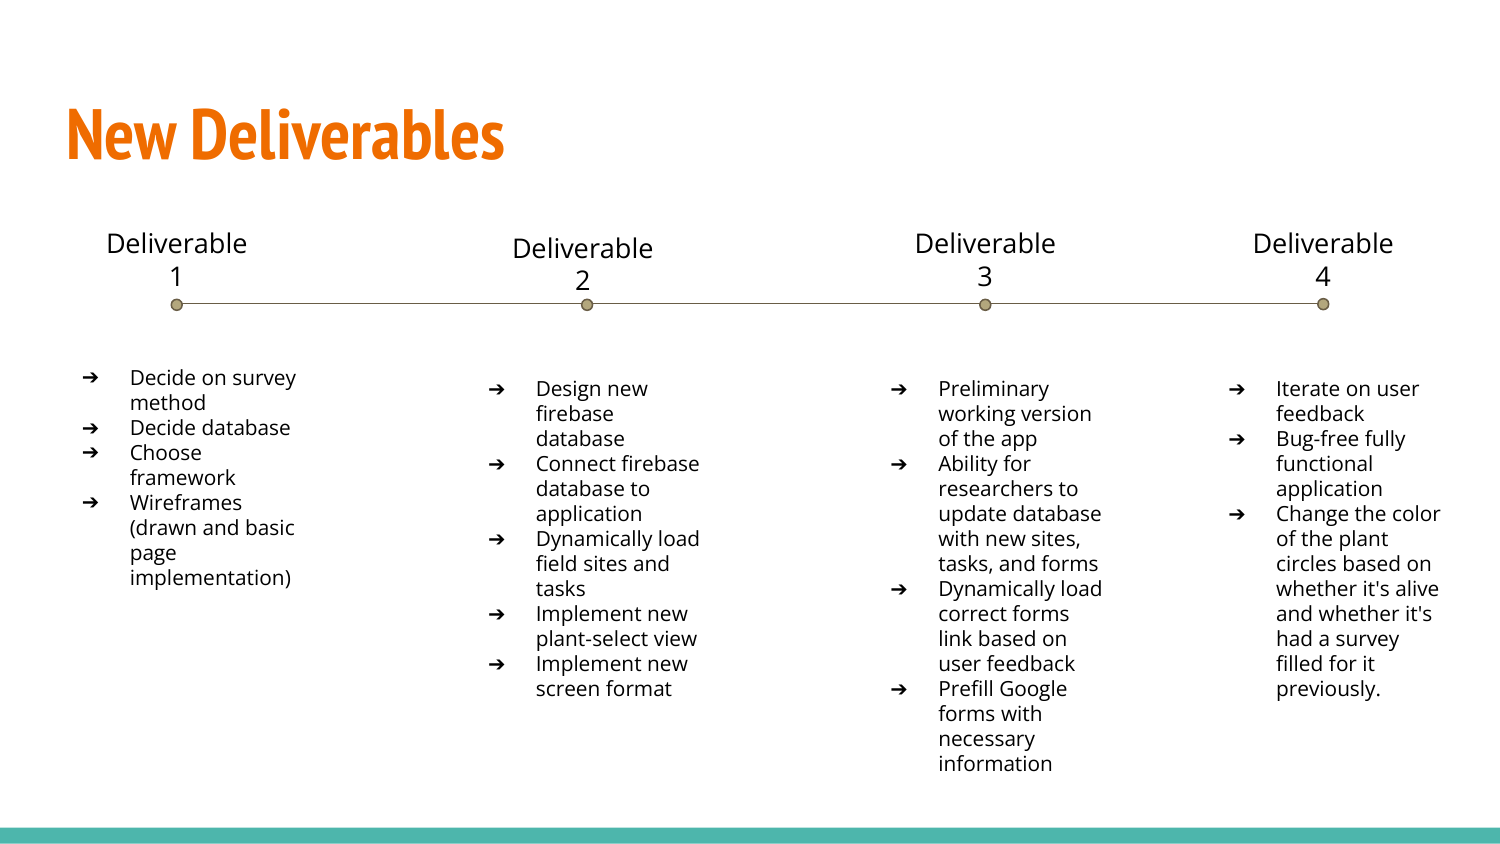

# New Deliverables
Deliverable 1
Deliverable 3
Deliverable 4
Deliverable 2

Decide on survey method
Decide database
Choose framework
Wireframes (drawn and basic page implementation)
Design new firebase database
Connect firebase database to application
Dynamically load field sites and tasks
Implement new plant-select view
Implement new screen format
Preliminary working version of the app
Ability for researchers to update database with new sites, tasks, and forms
Dynamically load correct forms link based on user feedback
Prefill Google forms with necessary information
Iterate on user feedback
Bug-free fully functional application
Change the color of the plant circles based on whether it's alive and whether it's had a survey filled for it previously.